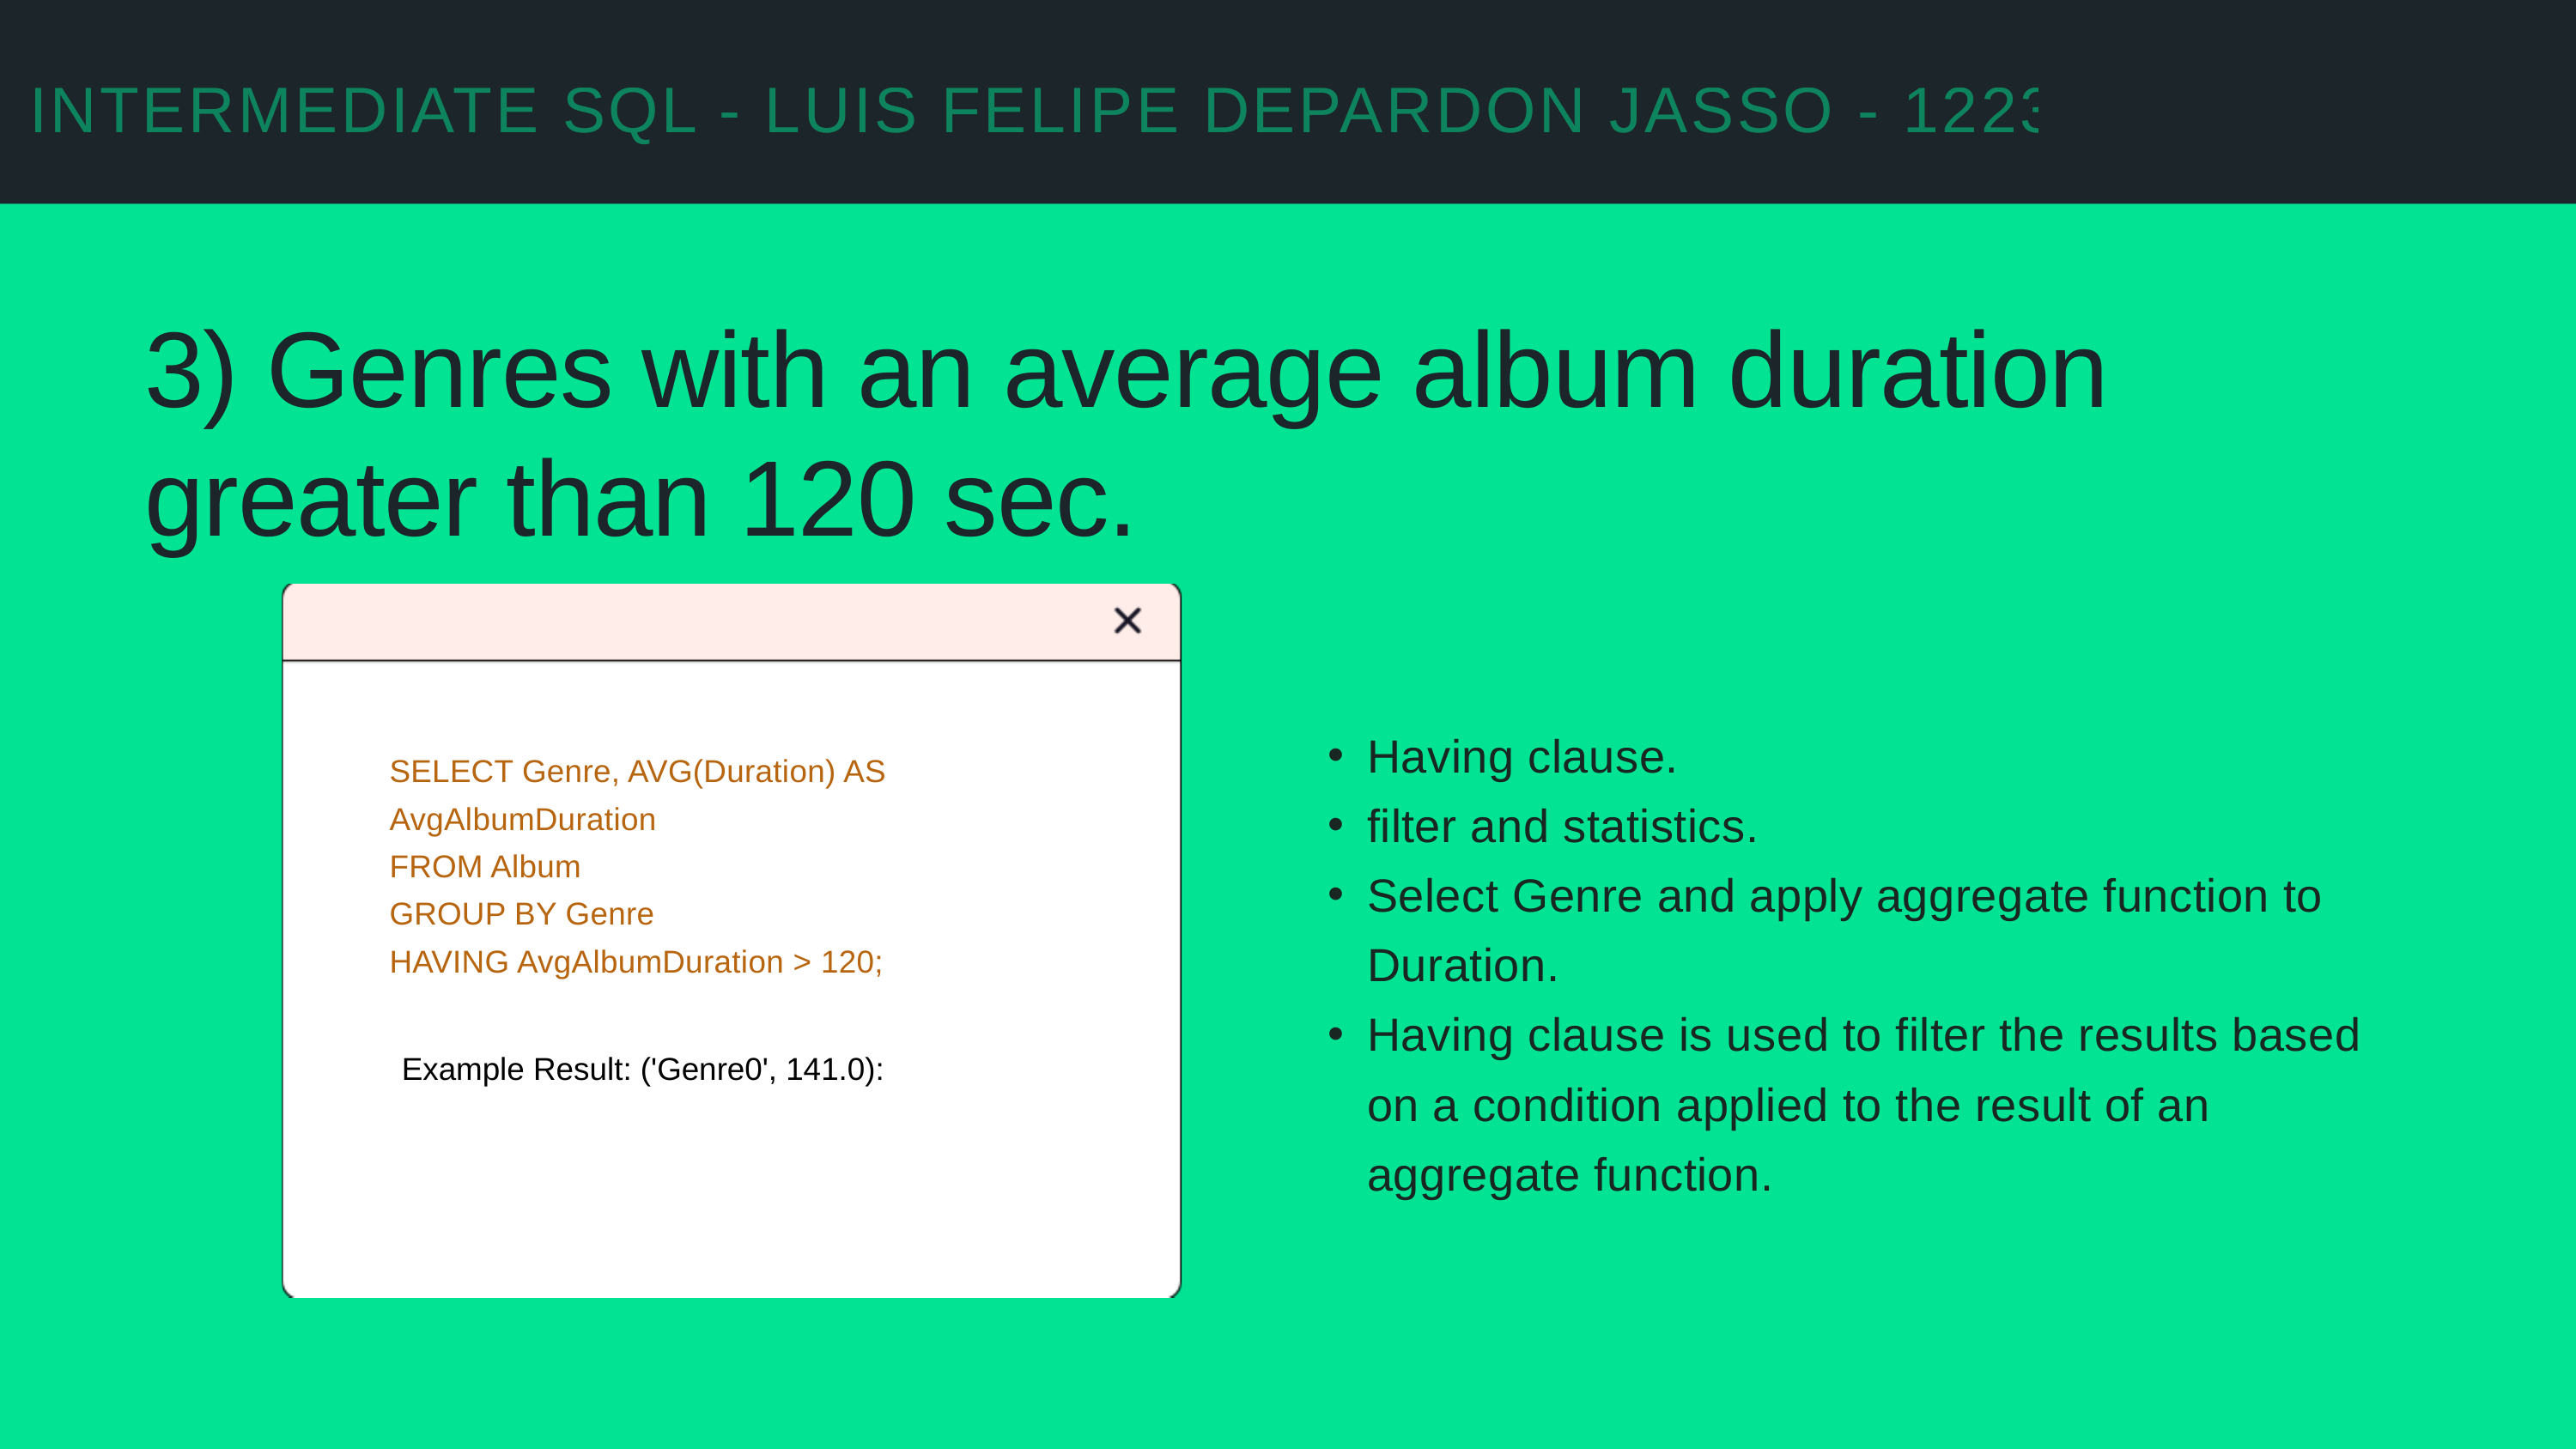

INTERMEDIATE SQL - LUIS FELIPE DEPARDON JASSO - 12235233
3) Genres with an average album duration greater than 120 sec.

Having clause.
filter and statistics.
Select Genre and apply aggregate function to Duration.
Having clause is used to filter the results based on a condition applied to the result of an aggregate function.

SELECT Genre, AVG(Duration) AS AvgAlbumDuration
FROM Album
GROUP BY Genre
HAVING AvgAlbumDuration > 120;

Example Result: ('Genre0', 141.0):